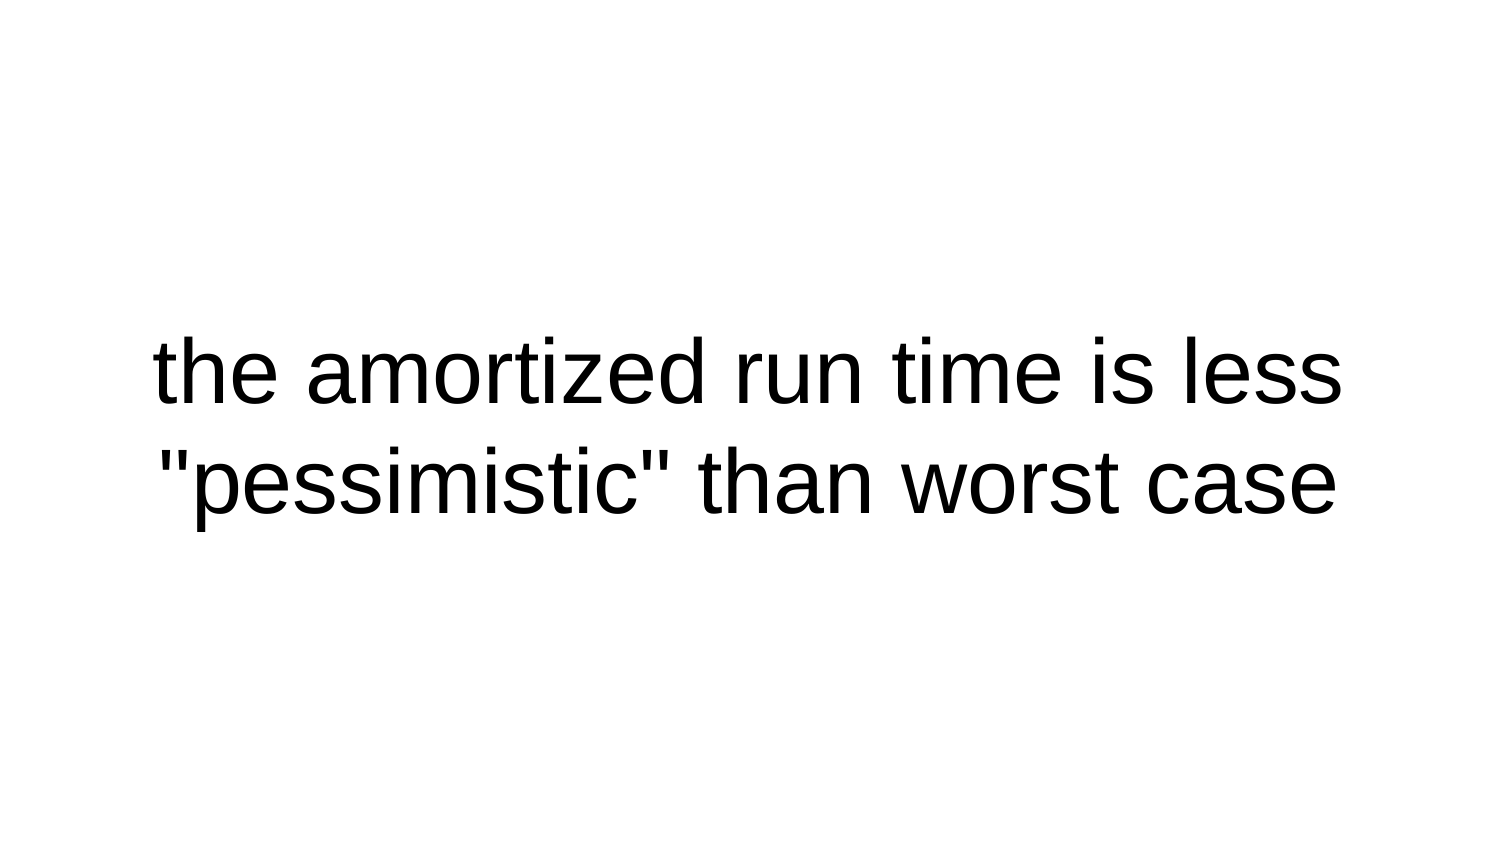

# the amortized run time is less "pessimistic" than worst case